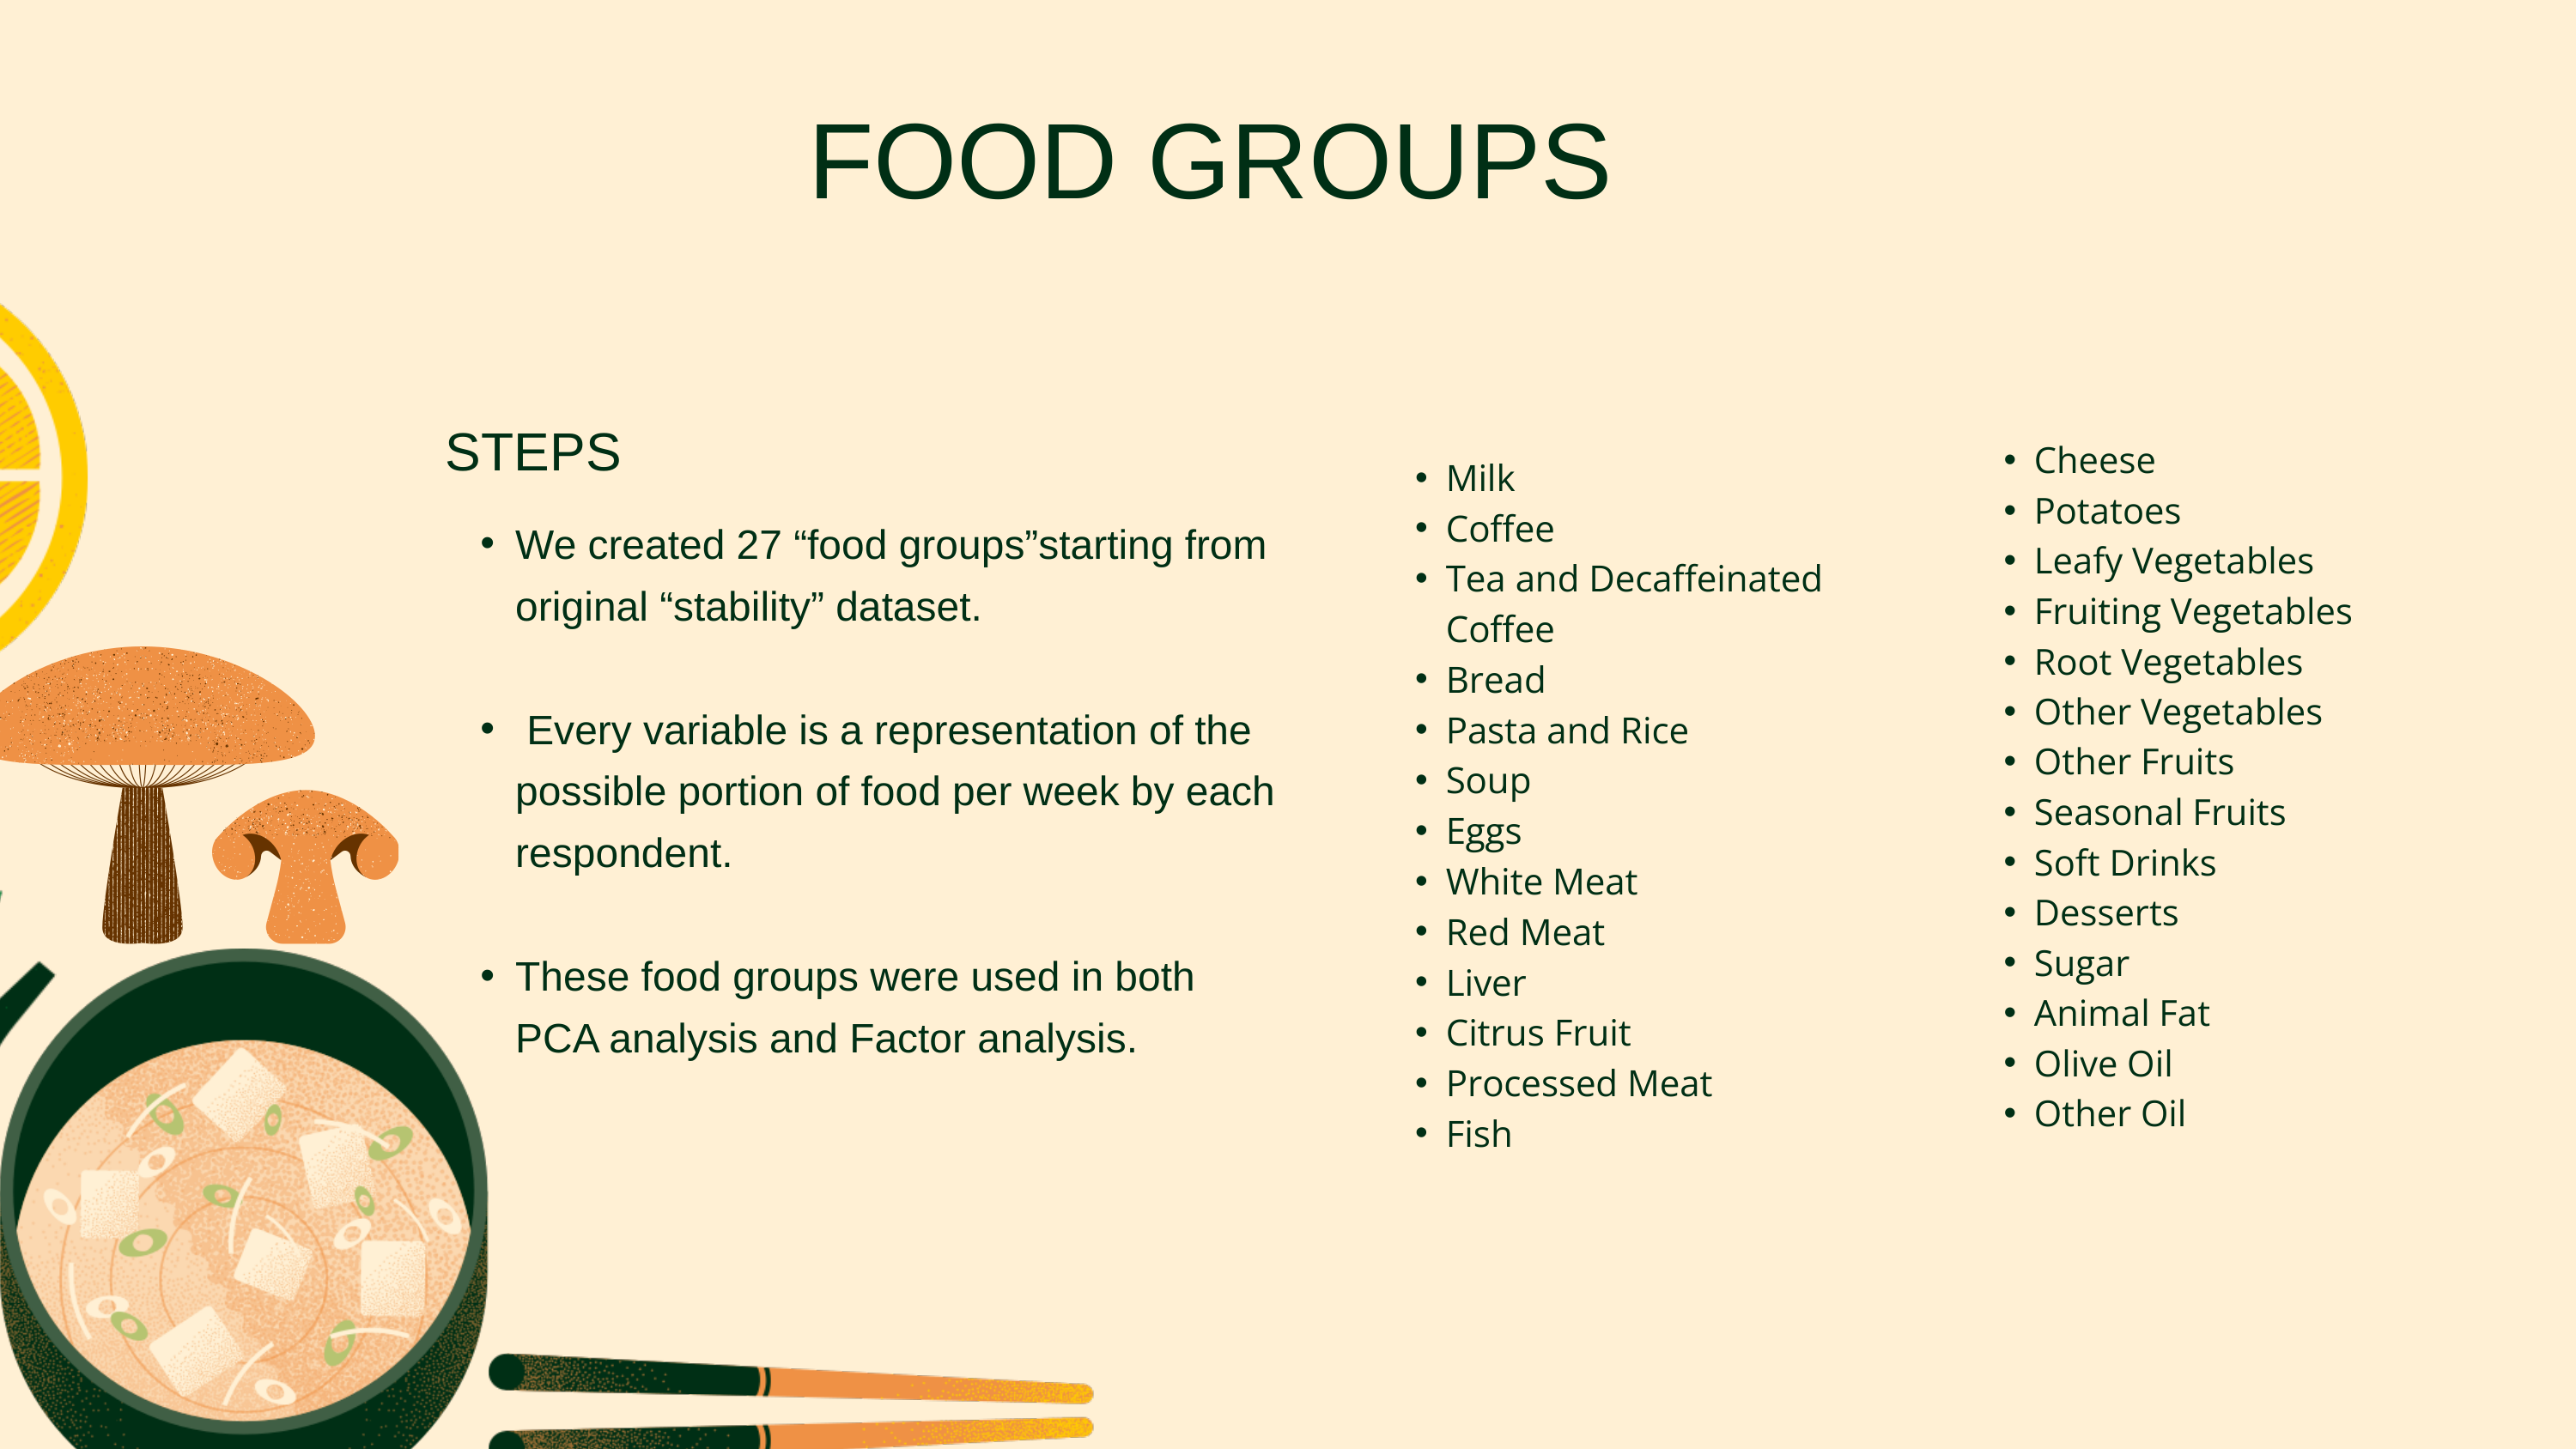

FOOD GROUPS
STEPS
We created 27 “food groups”starting from original “stability” dataset.

 Every variable is a representation of the possible portion of food per week by each respondent.

These food groups were used in both PCA analysis and Factor analysis.
Cheese
Potatoes
Leafy Vegetables
Fruiting Vegetables
Root Vegetables
Other Vegetables
Other Fruits
Seasonal Fruits
Soft Drinks
Desserts
Sugar
Animal Fat
Olive Oil
Other Oil

Milk
Coffee
Tea and Decaffeinated Coffee
Bread
Pasta and Rice
Soup
Eggs
White Meat
Red Meat
Liver
Citrus Fruit
Processed Meat
Fish